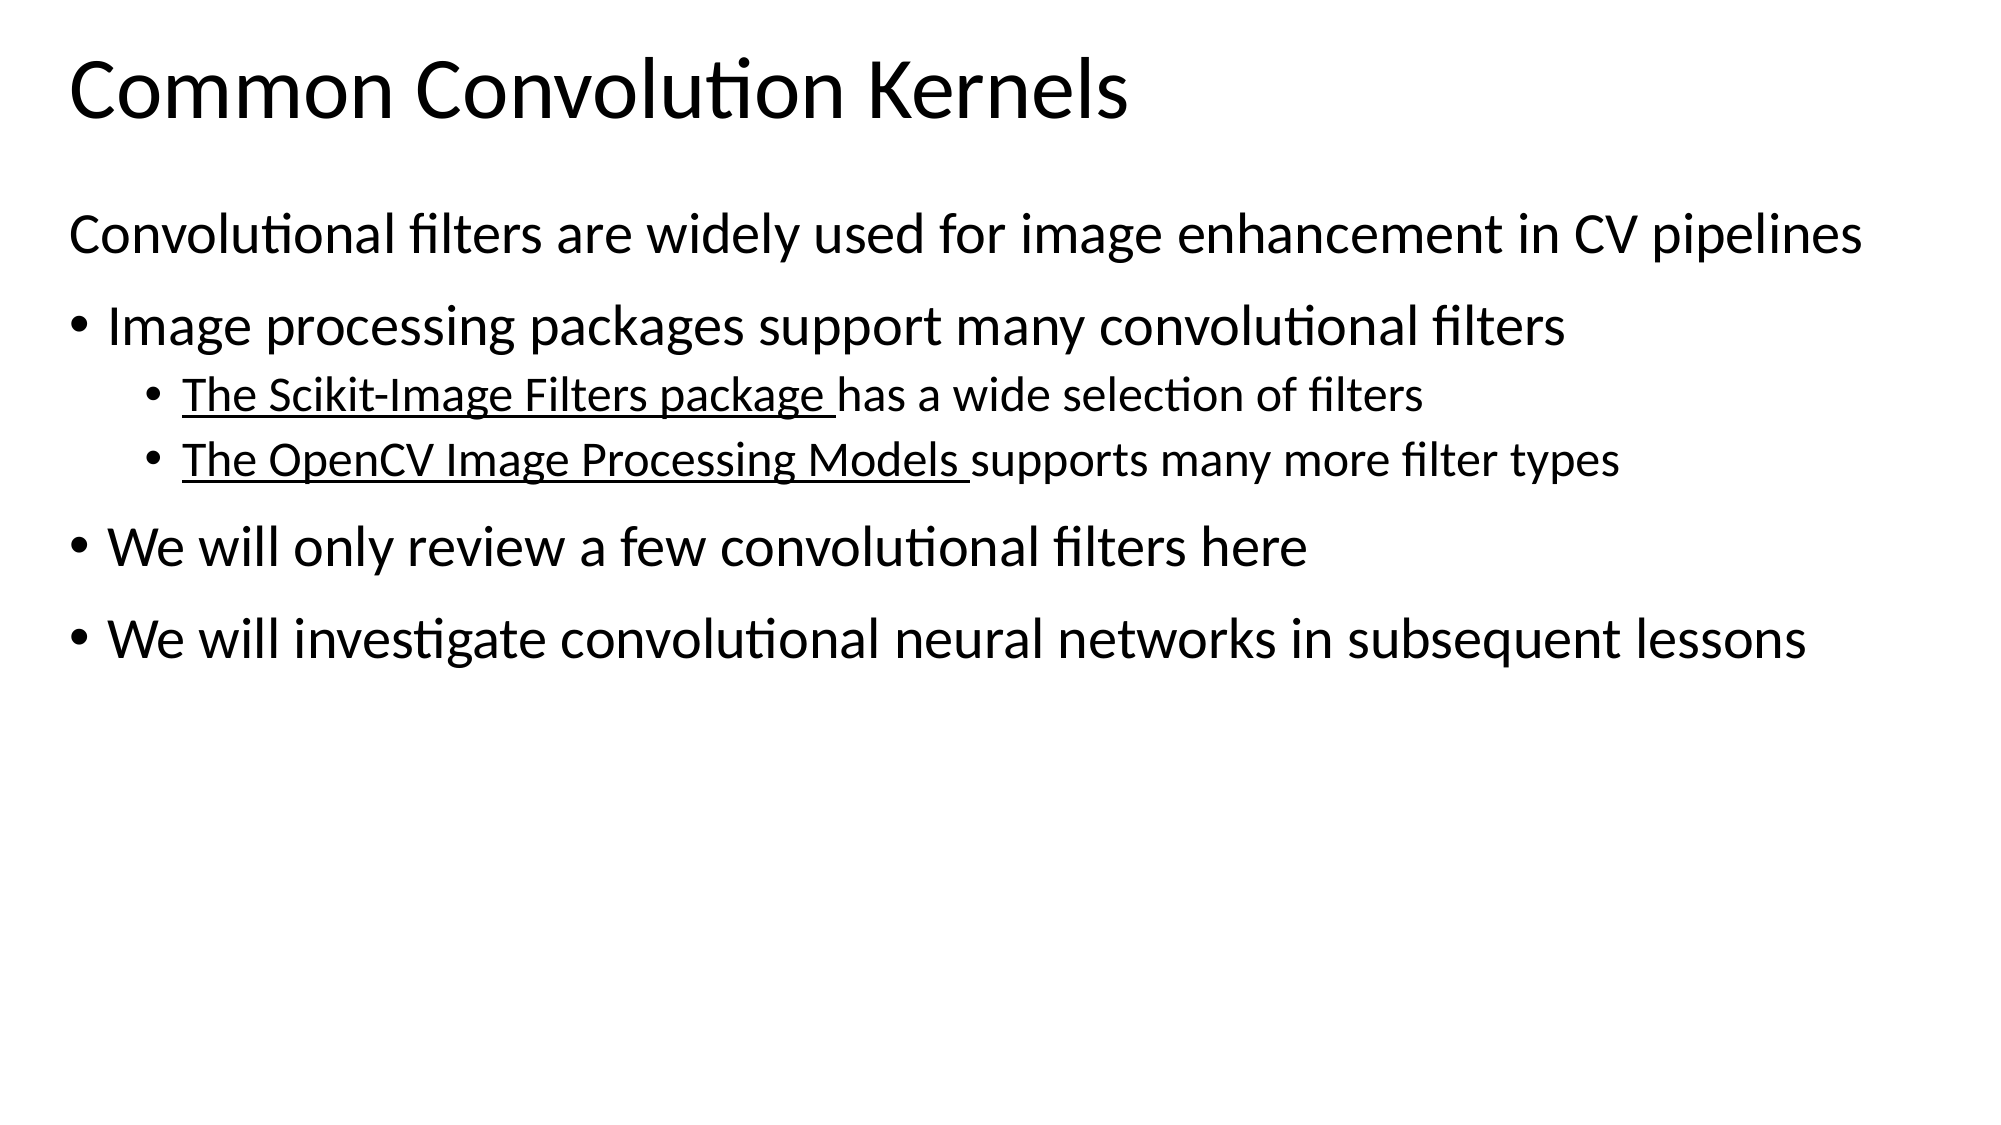

# Common Convolution Kernels
Convolutional filters are widely used for image enhancement in CV pipelines
Image processing packages support many convolutional filters
The Scikit-Image Filters package has a wide selection of filters
The OpenCV Image Processing Models supports many more filter types
We will only review a few convolutional filters here
We will investigate convolutional neural networks in subsequent lessons